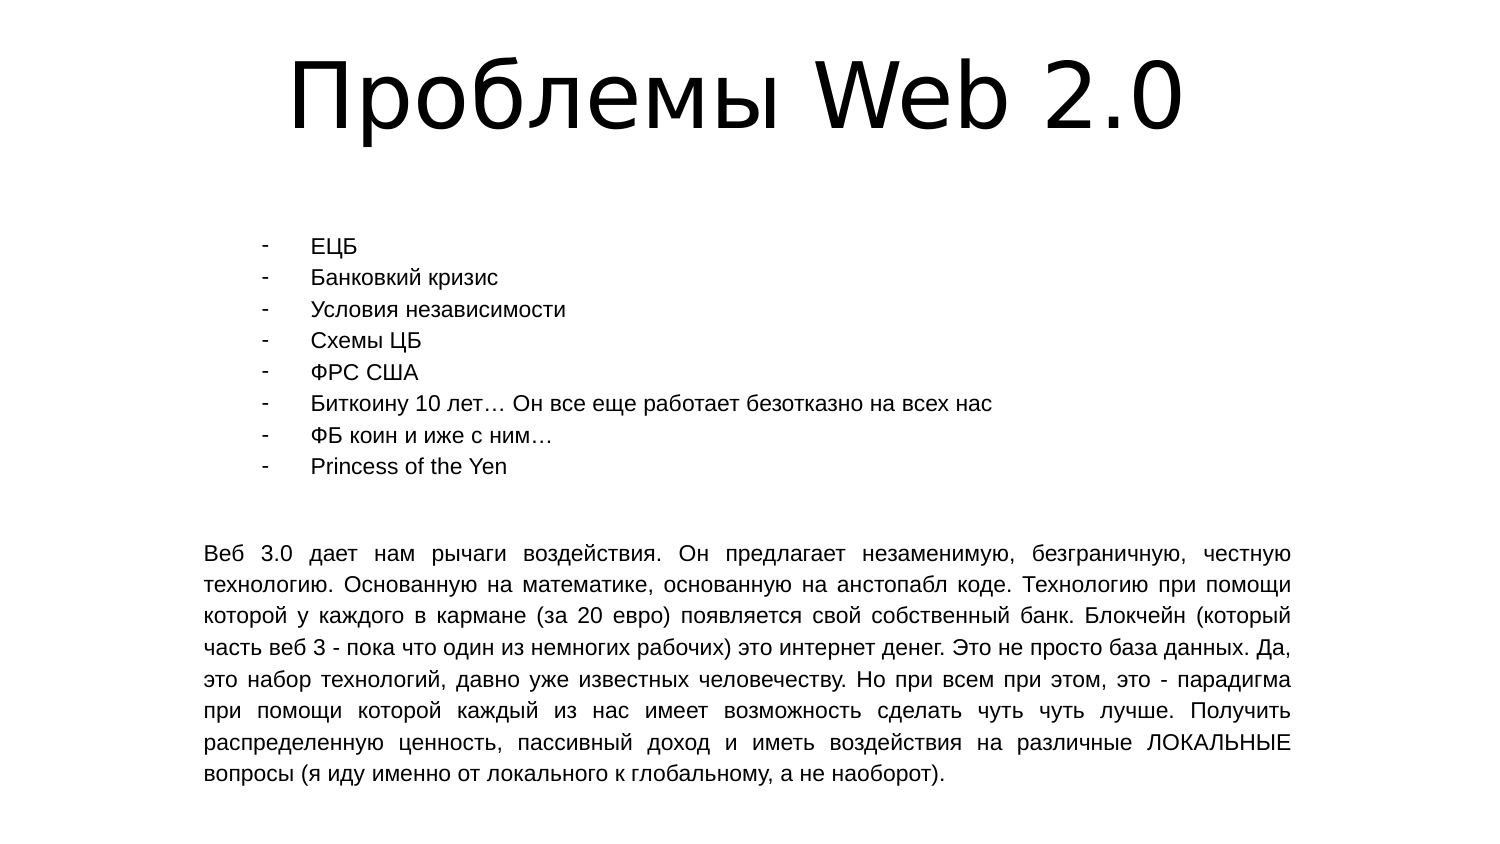

# Проблемы Web 2.0
ЕЦБ
Банковкий кризис
Условия независимости
Схемы ЦБ
ФРС США
Биткоину 10 лет… Он все еще работает безотказно на всех нас
ФБ коин и иже с ним…
Princess of the Yen
Веб 3.0 дает нам рычаги воздействия. Он предлагает незаменимую, безграничную, честную технологию. Основанную на математике, основанную на анстопабл коде. Технологию при помощи которой у каждого в кармане (за 20 евро) появляется свой собственный банк. Блокчейн (который часть веб 3 - пока что один из немногих рабочих) это интернет денег. Это не просто база данных. Да, это набор технологий, давно уже известных человечеству. Но при всем при этом, это - парадигма при помощи которой каждый из нас имеет возможность сделать чуть чуть лучше. Получить распределенную ценность, пассивный доход и иметь воздействия на различные ЛОКАЛЬНЫЕ вопросы (я иду именно от локального к глобальному, а не наоборот).